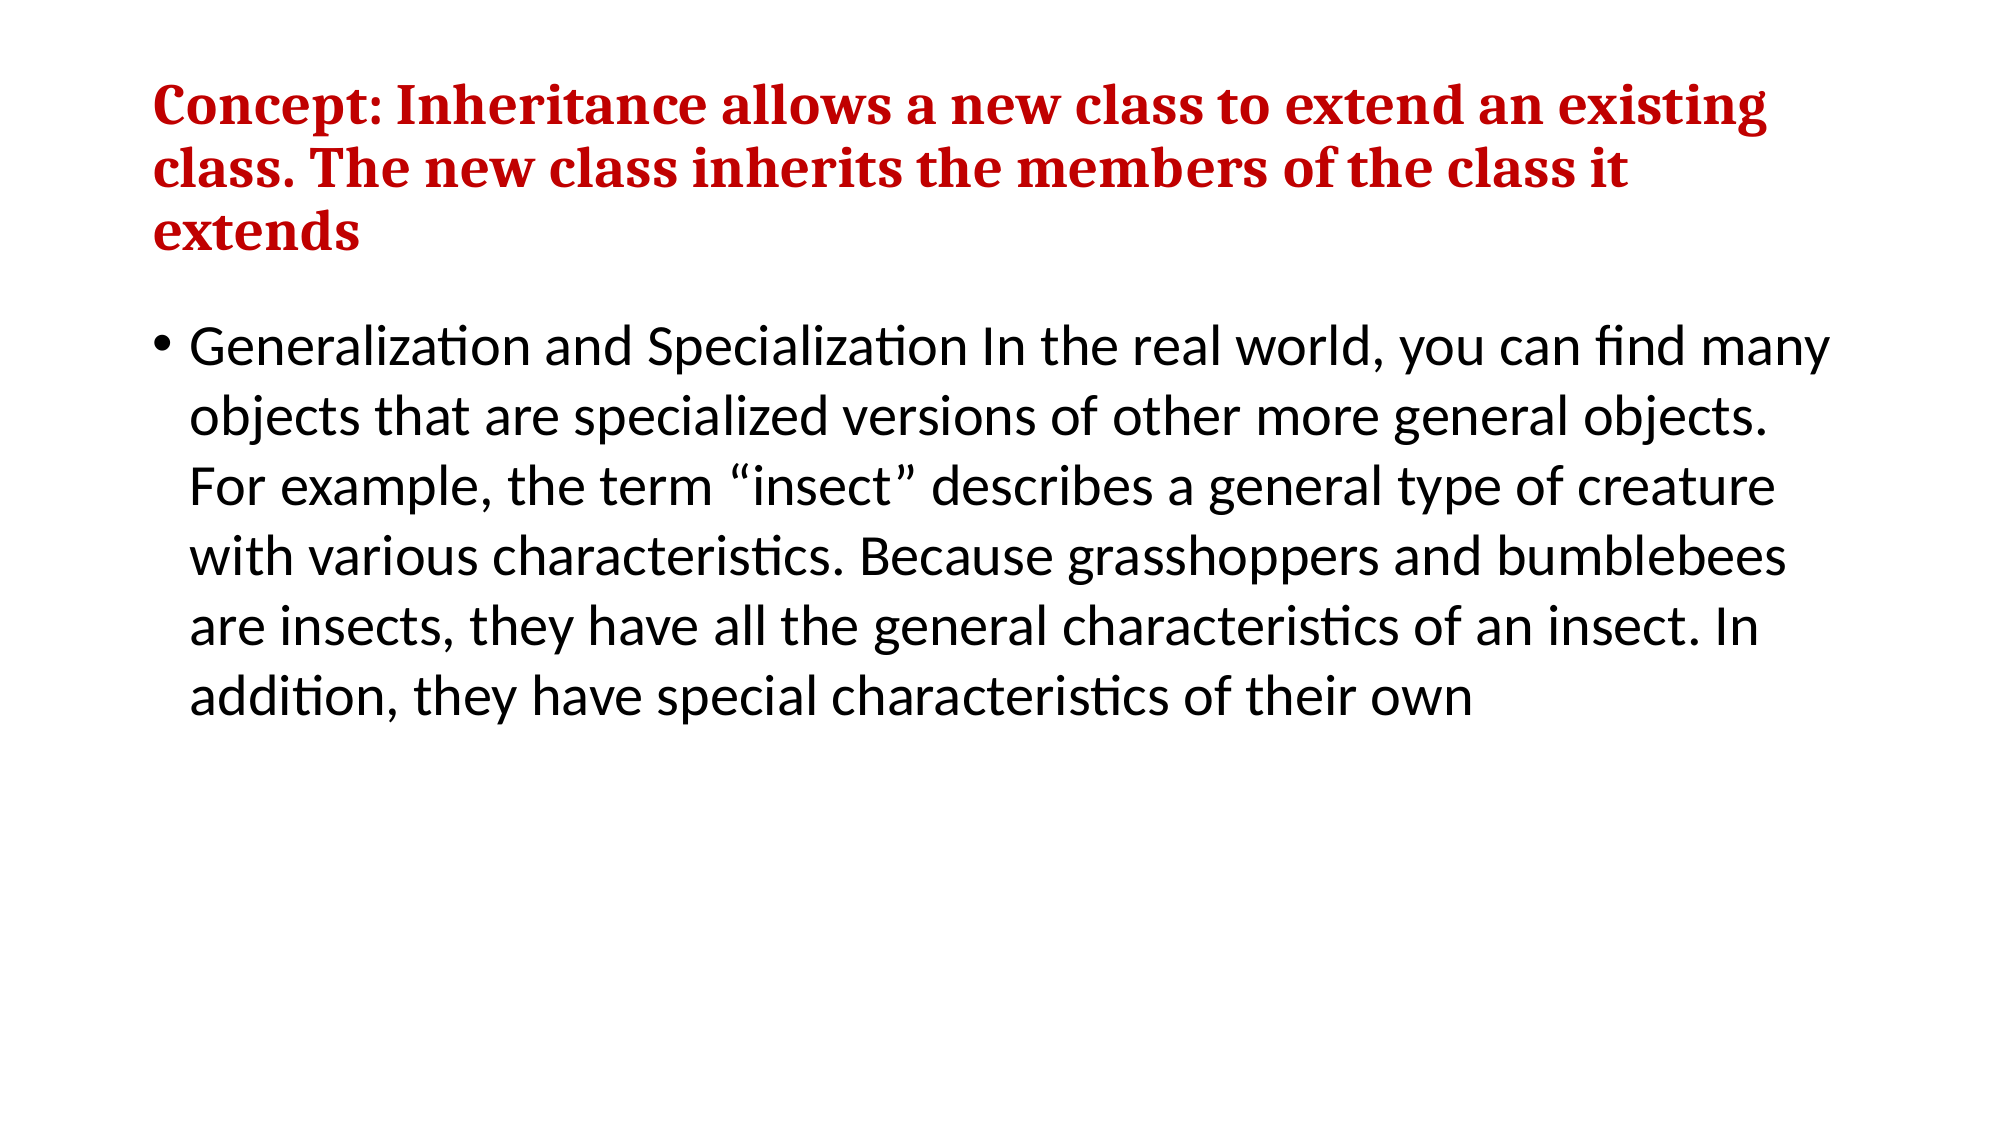

# Concept: Inheritance allows a new class to extend an existing class. The new class inherits the members of the class it extends
Generalization and Specialization In the real world, you can find many objects that are specialized versions of other more general objects. For example, the term “insect” describes a general type of creature with various characteristics. Because grasshoppers and bumblebees are insects, they have all the general characteristics of an insect. In addition, they have special characteristics of their own